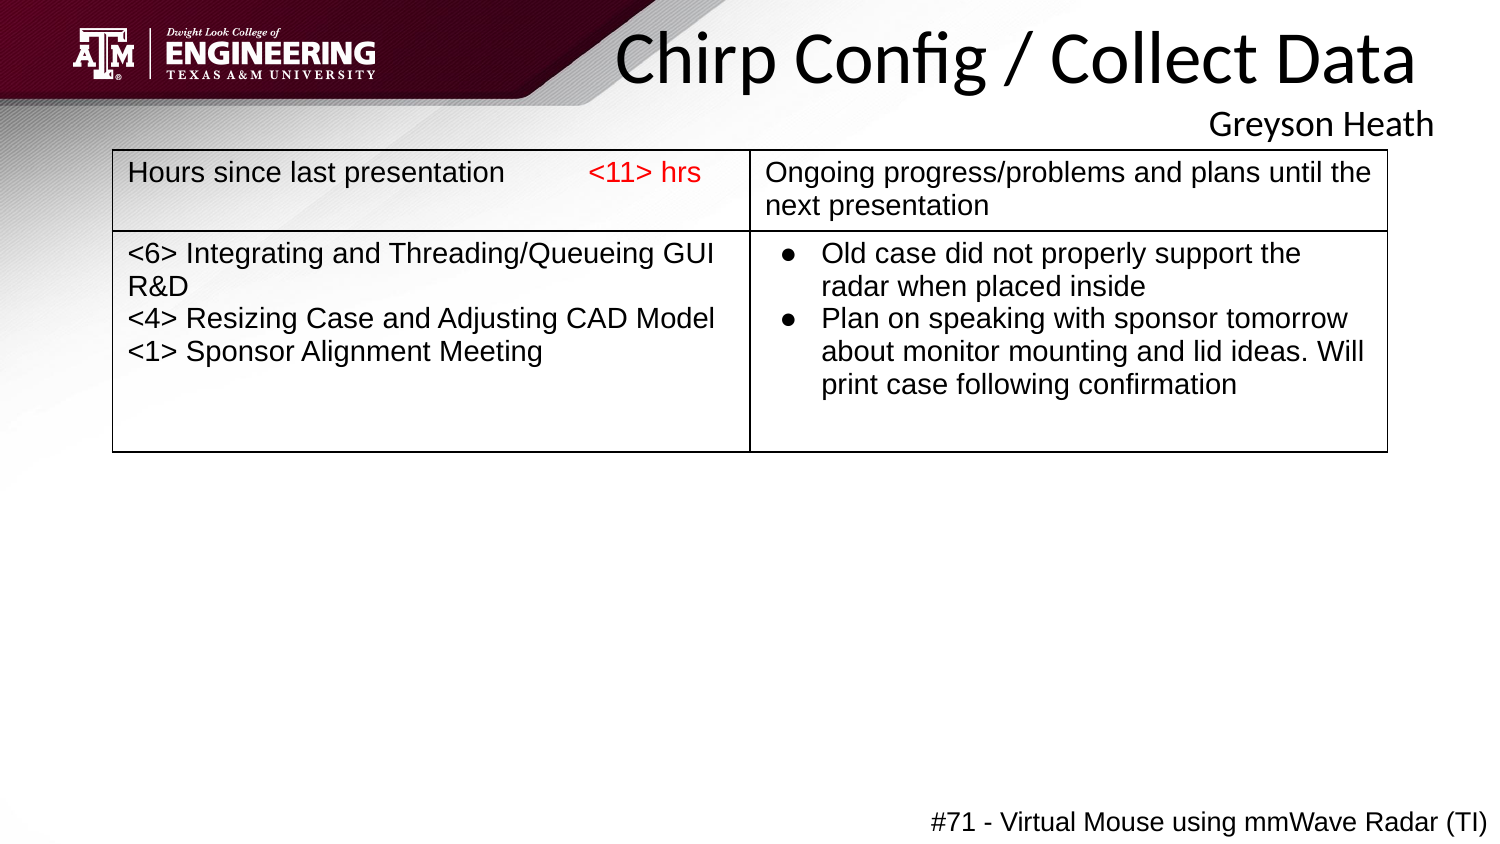

Chirp Config / Collect Data
 				Greyson Heath
| Hours since last presentation <11> hrs | Ongoing progress/problems and plans until the next presentation |
| --- | --- |
| <6> Integrating and Threading/Queueing GUI R&D <4> Resizing Case and Adjusting CAD Model <1> Sponsor Alignment Meeting | Old case did not properly support the radar when placed inside Plan on speaking with sponsor tomorrow about monitor mounting and lid ideas. Will print case following confirmation |
#71 - Virtual Mouse using mmWave Radar (TI)